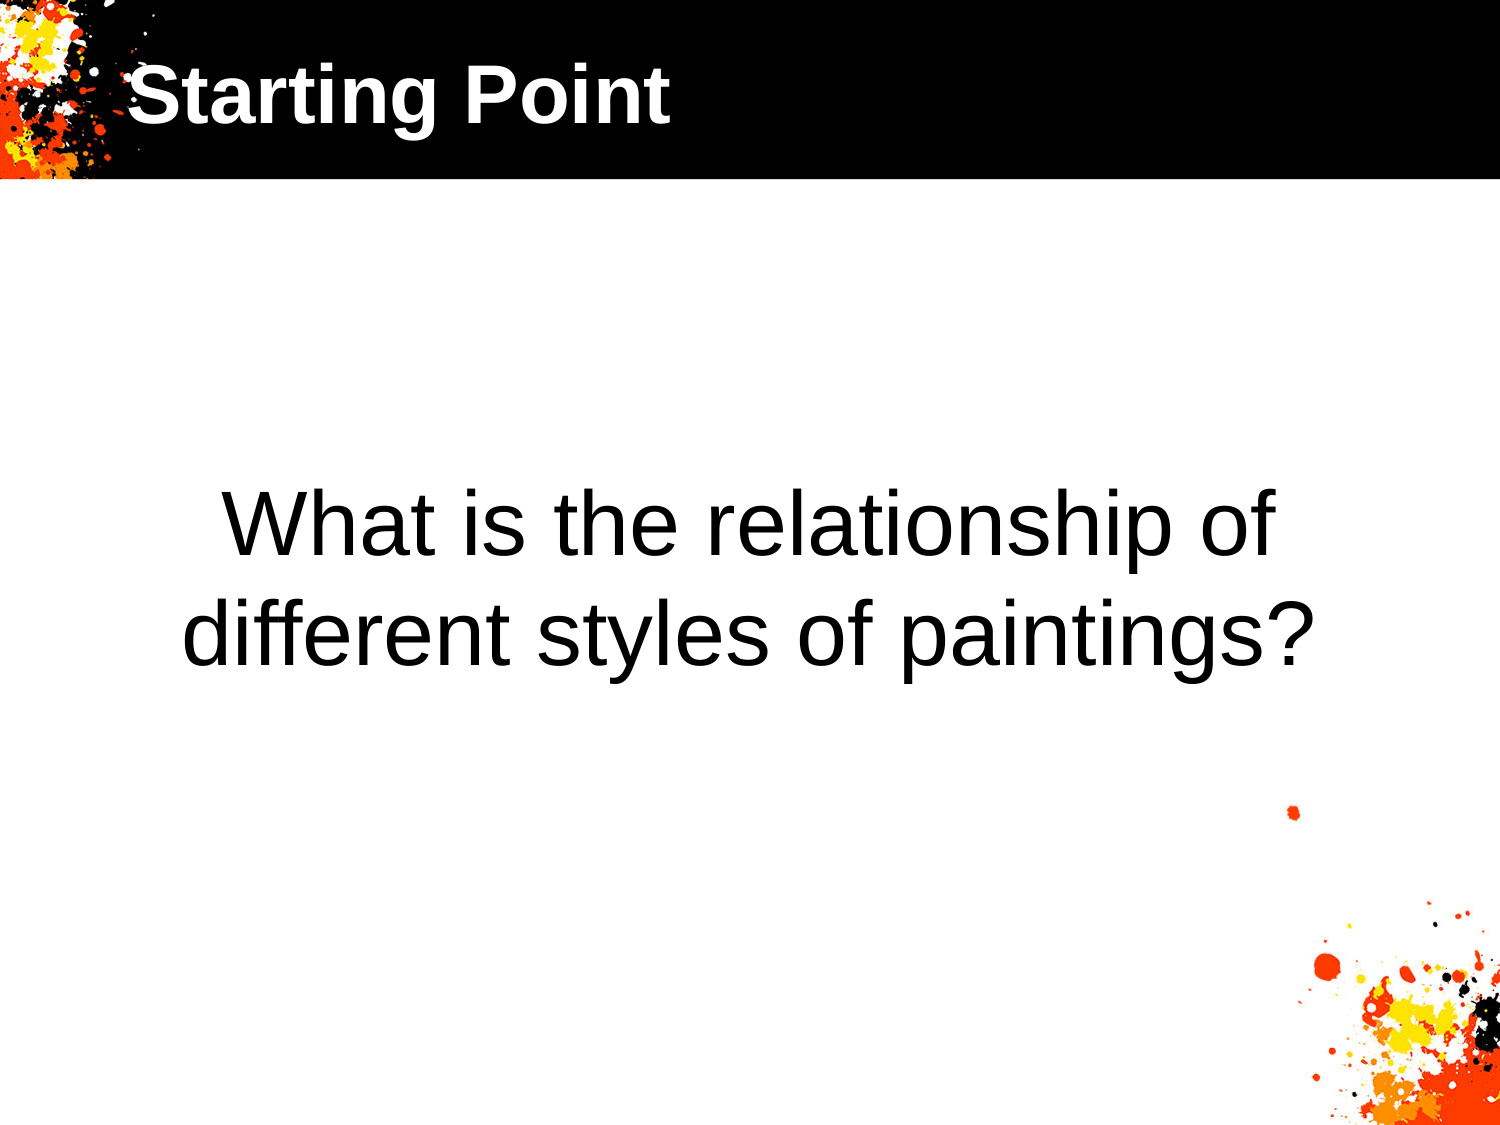

# Starting Point
What is the relationship of different styles of paintings?